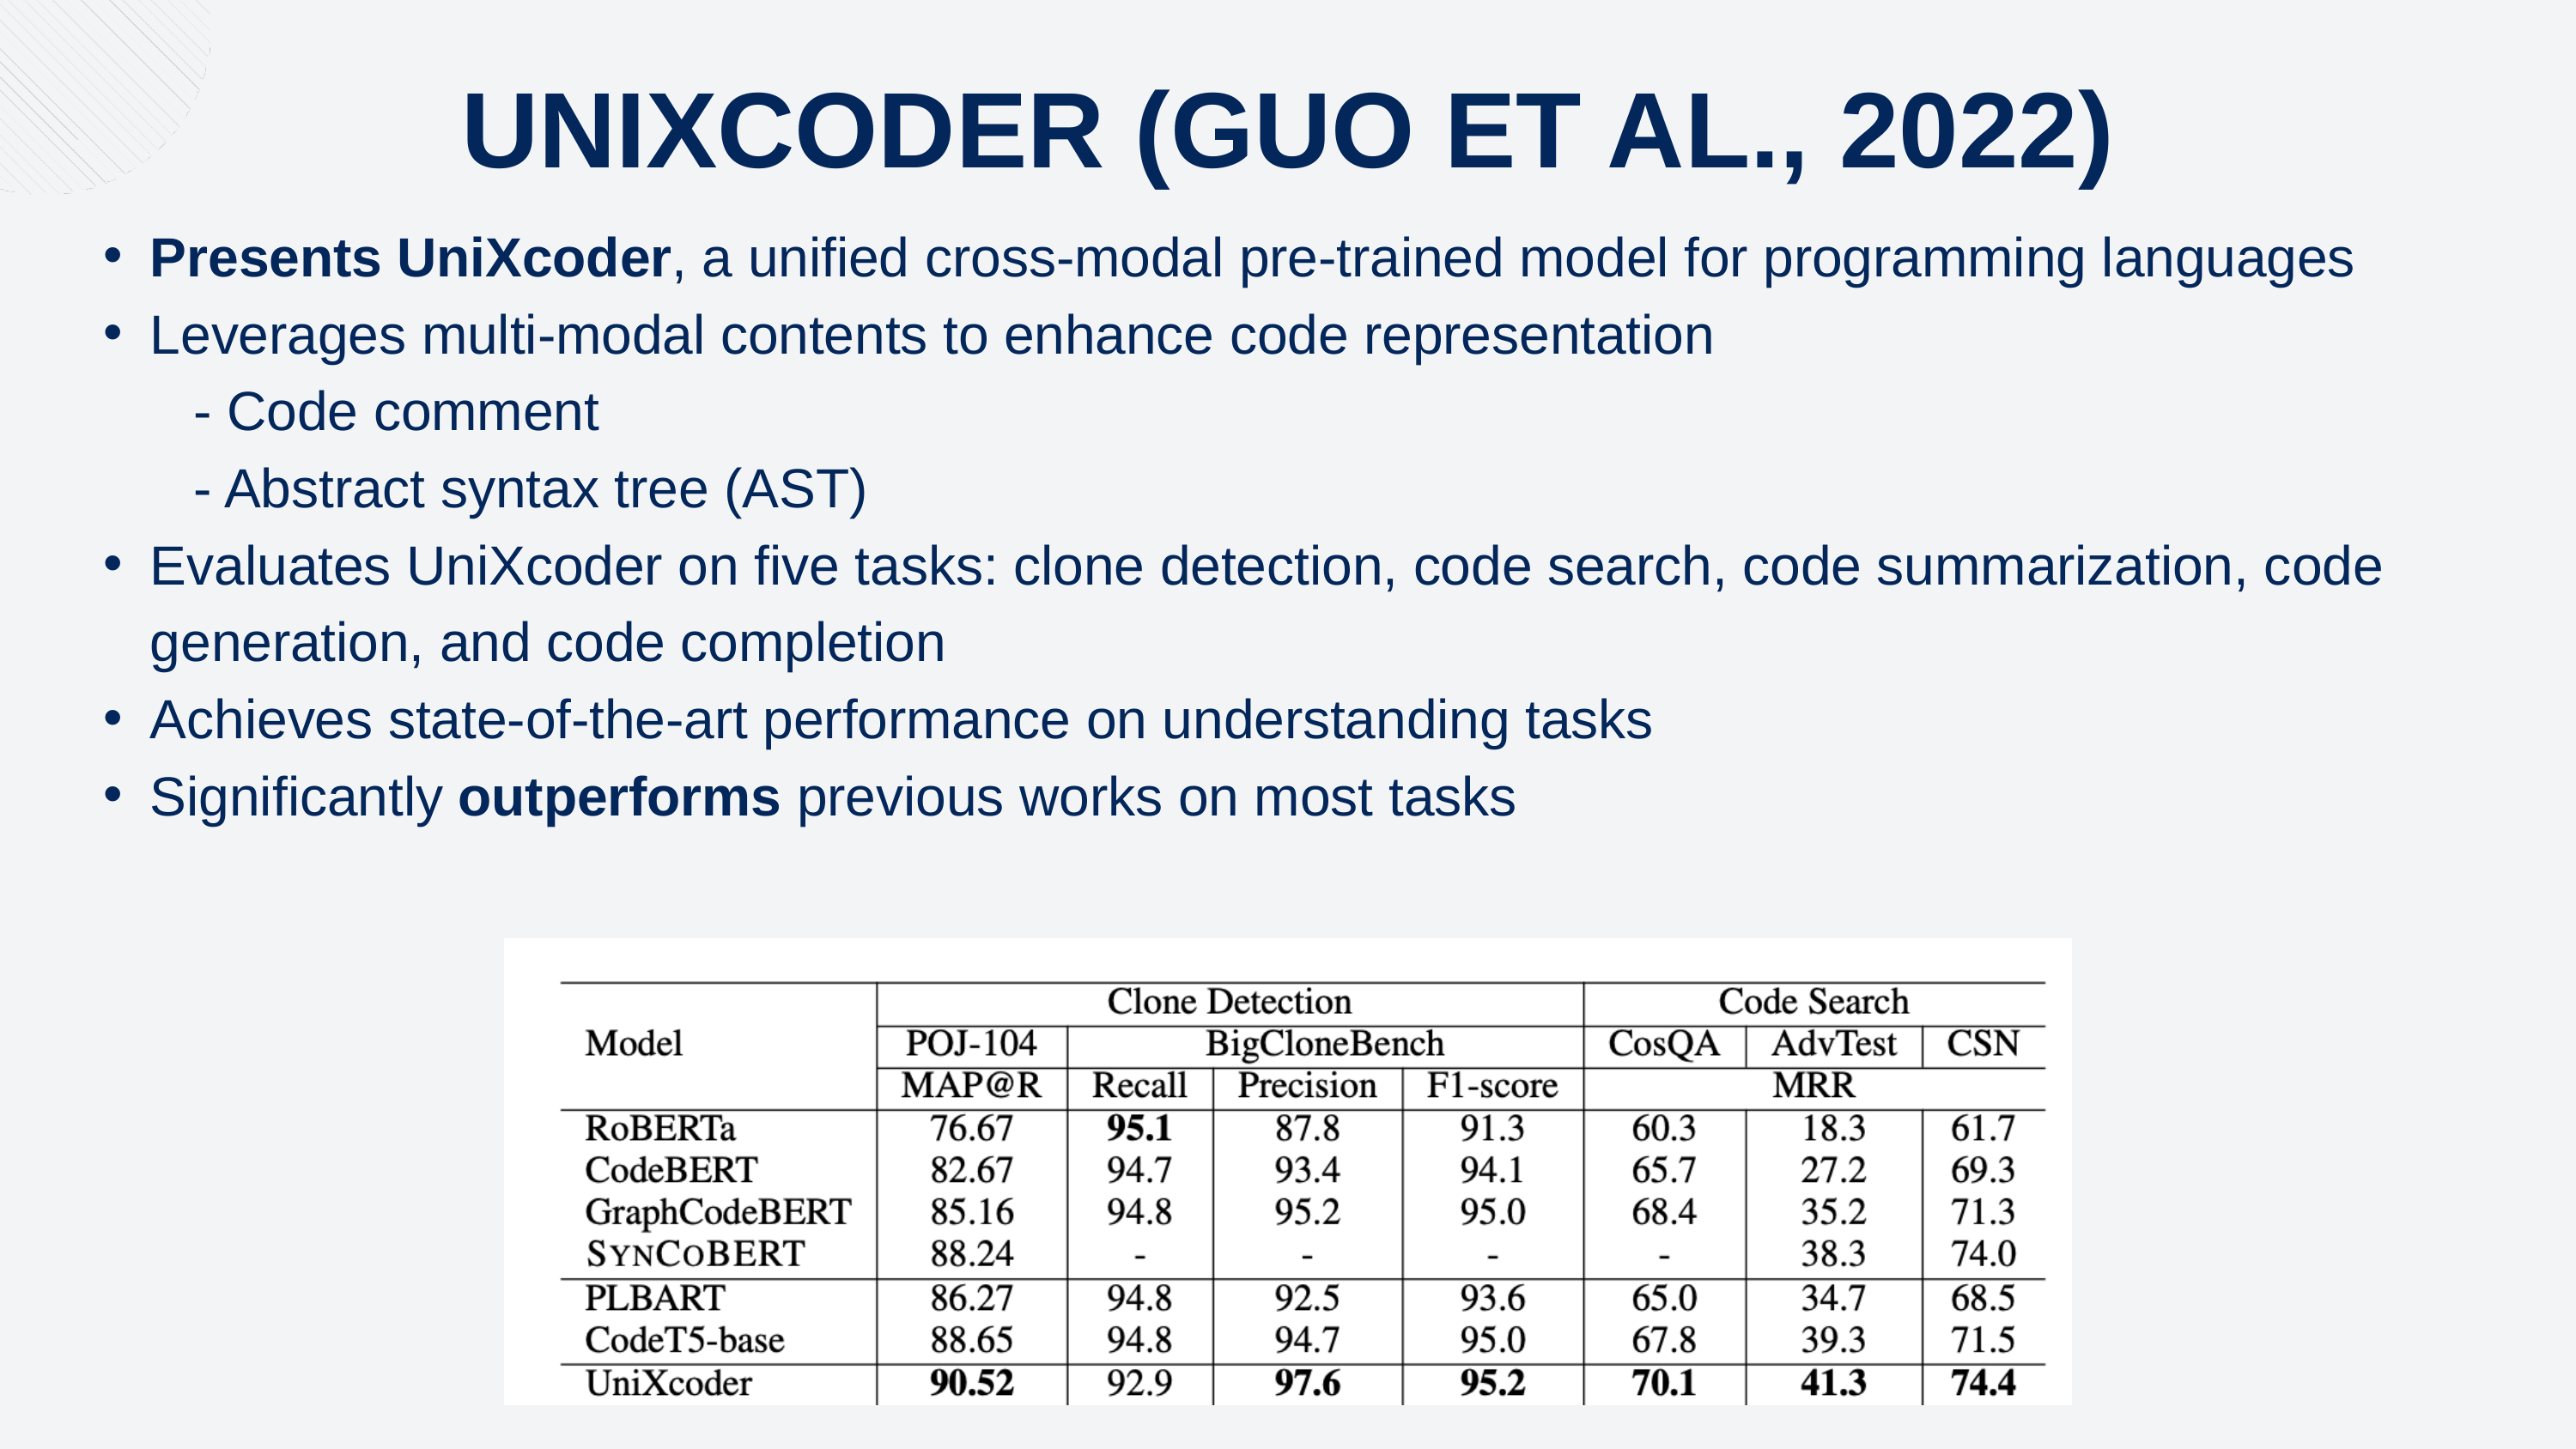

UNIXCODER (GUO ET AL., 2022)
Presents UniXcoder, a unified cross-modal pre-trained model for programming languages
Leverages multi-modal contents to enhance code representation
         - Code comment
         - Abstract syntax tree (AST)
Evaluates UniXcoder on five tasks: clone detection, code search, code summarization, code generation, and code completion
Achieves state-of-the-art performance on understanding tasks
Significantly outperforms previous works on most tasks